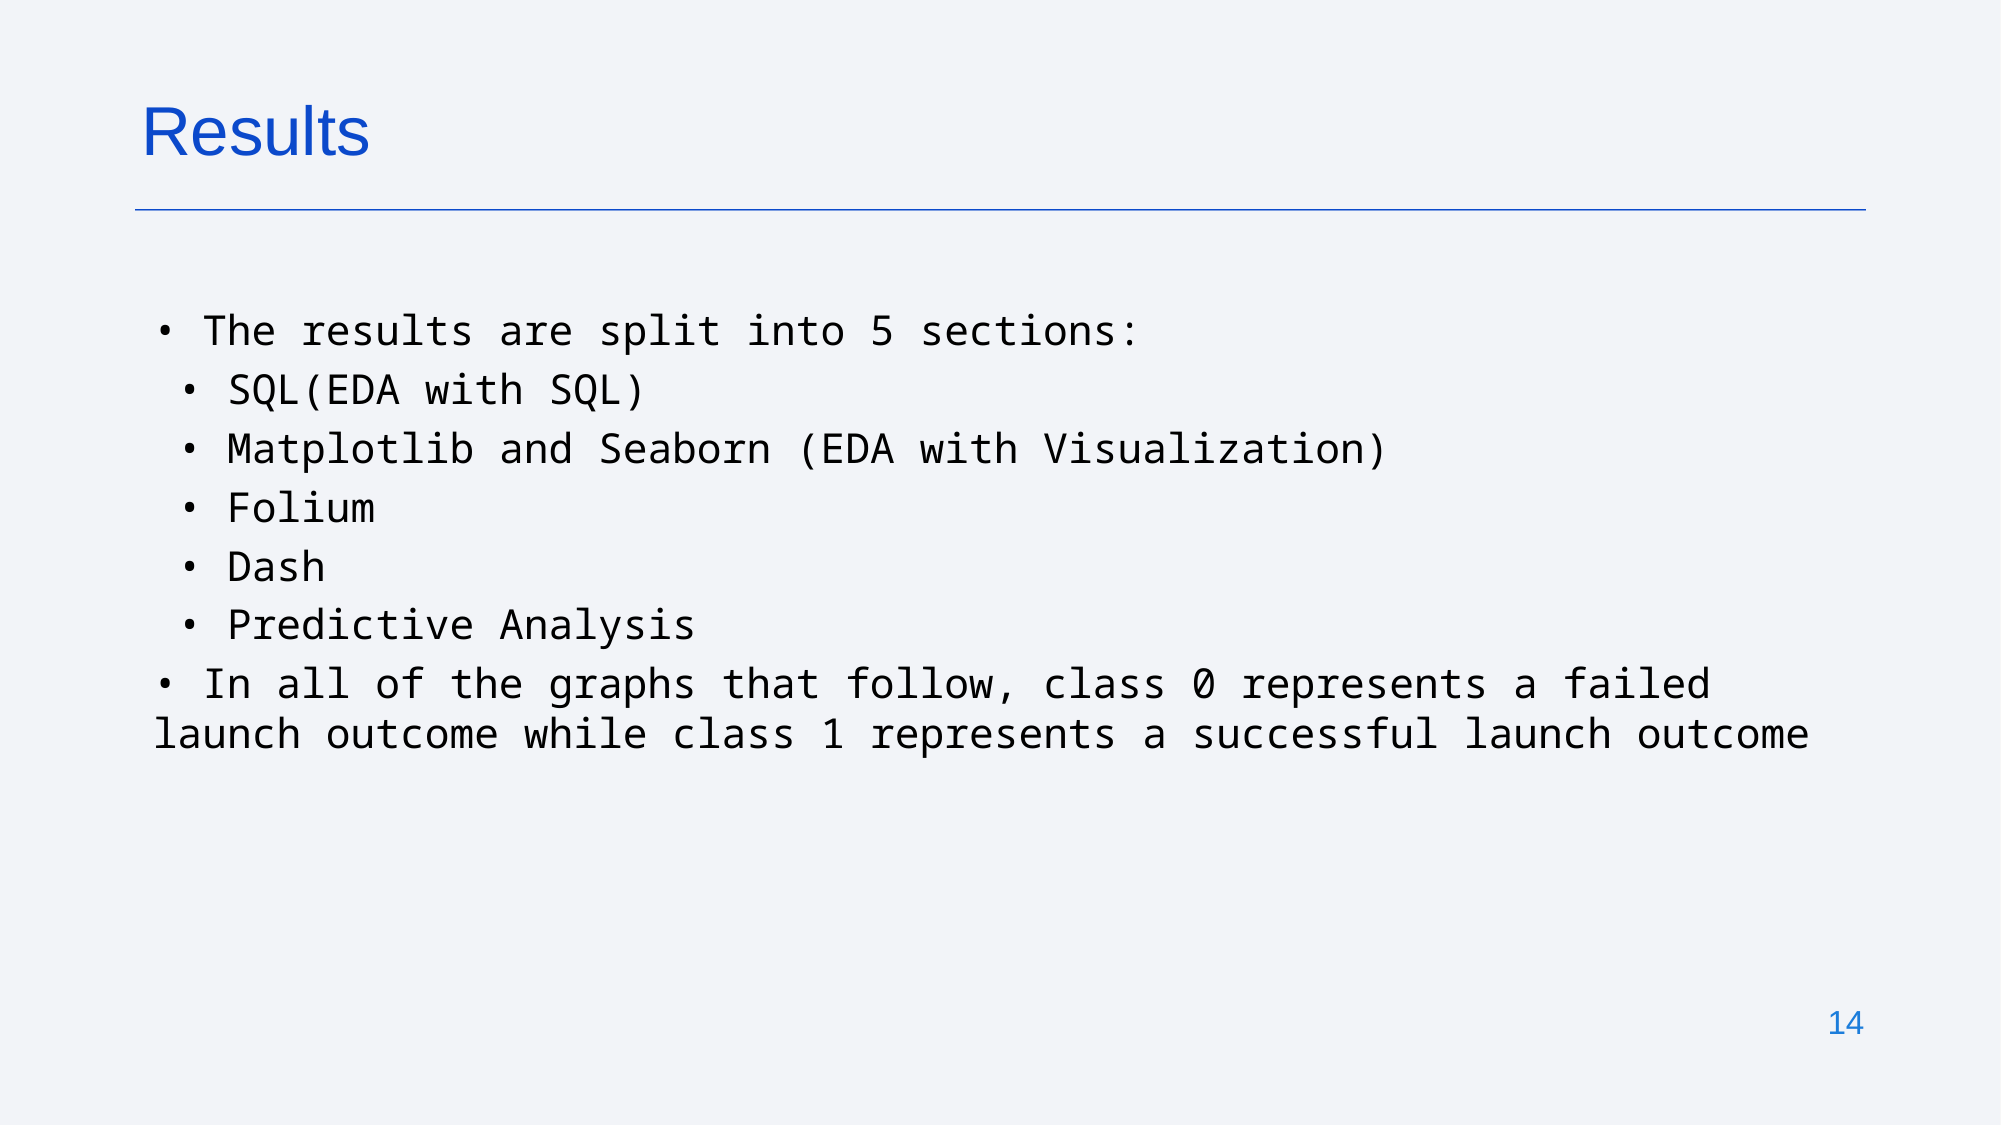

Results
• The results are split into 5 sections:
 • SQL(EDA with SQL)
 • Matplotlib and Seaborn (EDA with Visualization)
 • Folium
 • Dash
 • Predictive Analysis
• In all of the graphs that follow, class 0 represents a failed launch outcome while class 1 represents a successful launch outcome

14